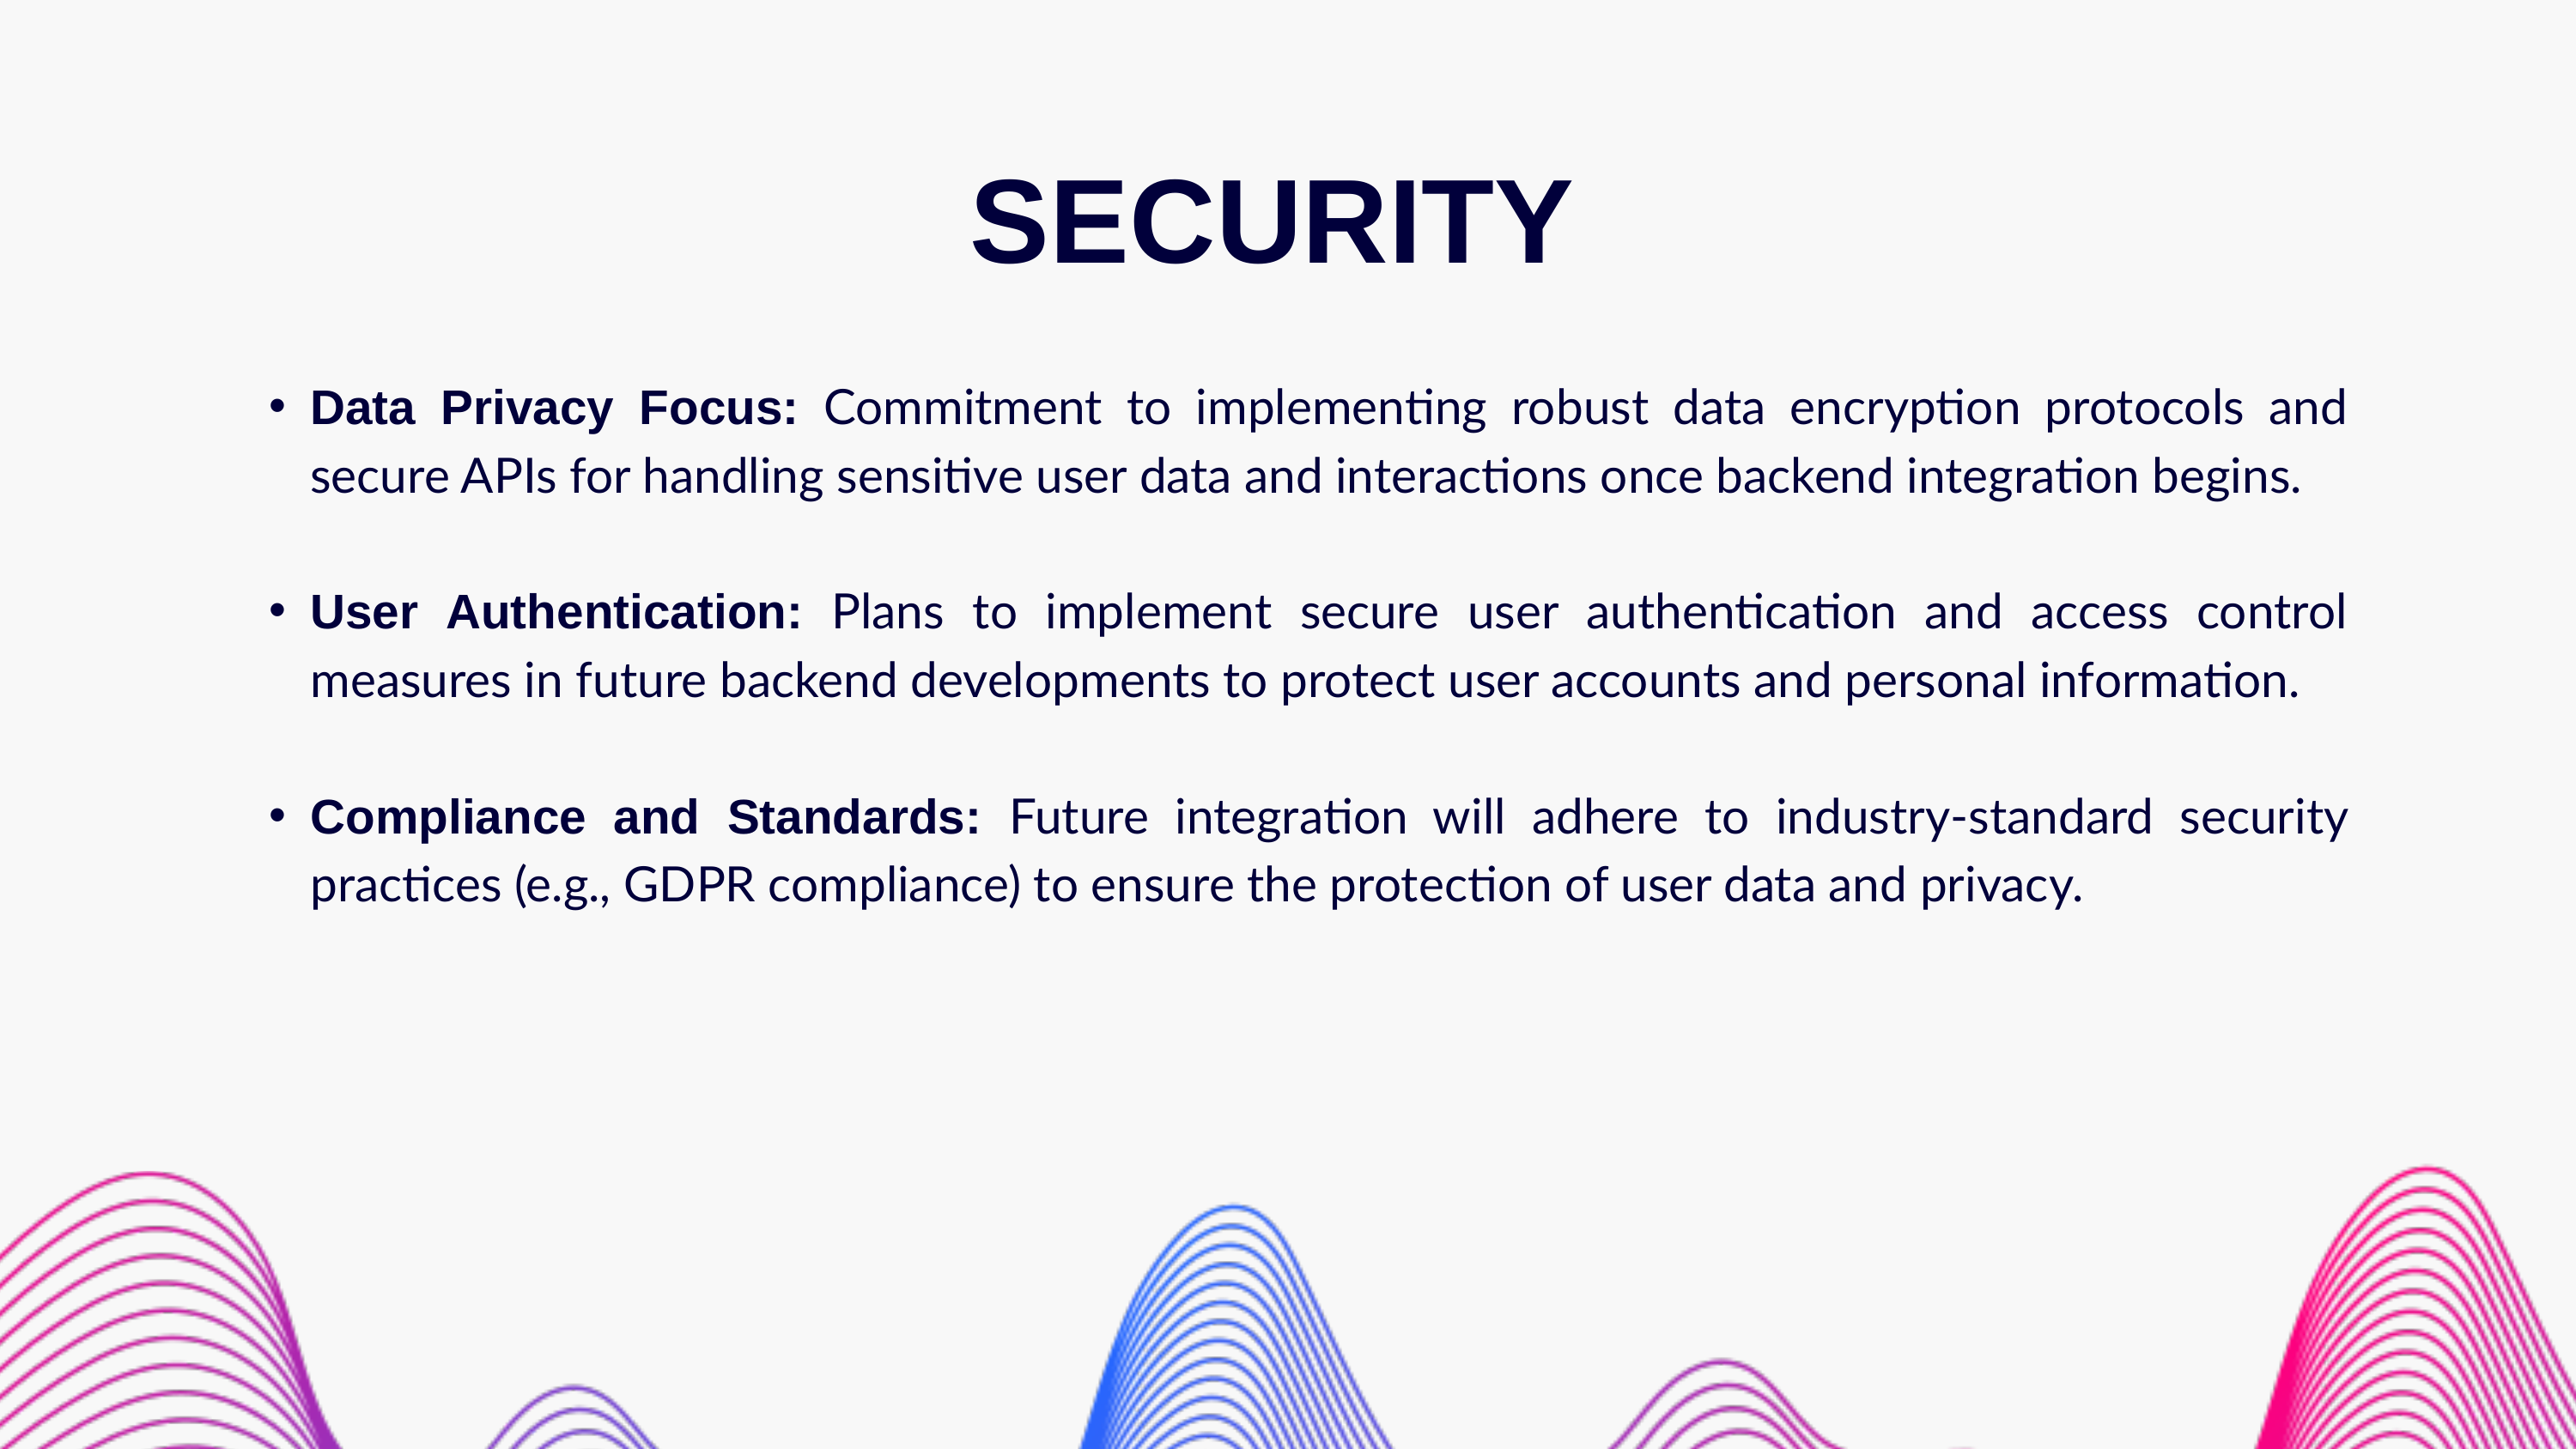

SECURITY
Data Privacy Focus: Commitment to implementing robust data encryption protocols and secure APIs for handling sensitive user data and interactions once backend integration begins.

User Authentication: Plans to implement secure user authentication and access control measures in future backend developments to protect user accounts and personal information.

Compliance and Standards: Future integration will adhere to industry-standard security practices (e.g., GDPR compliance) to ensure the protection of user data and privacy.